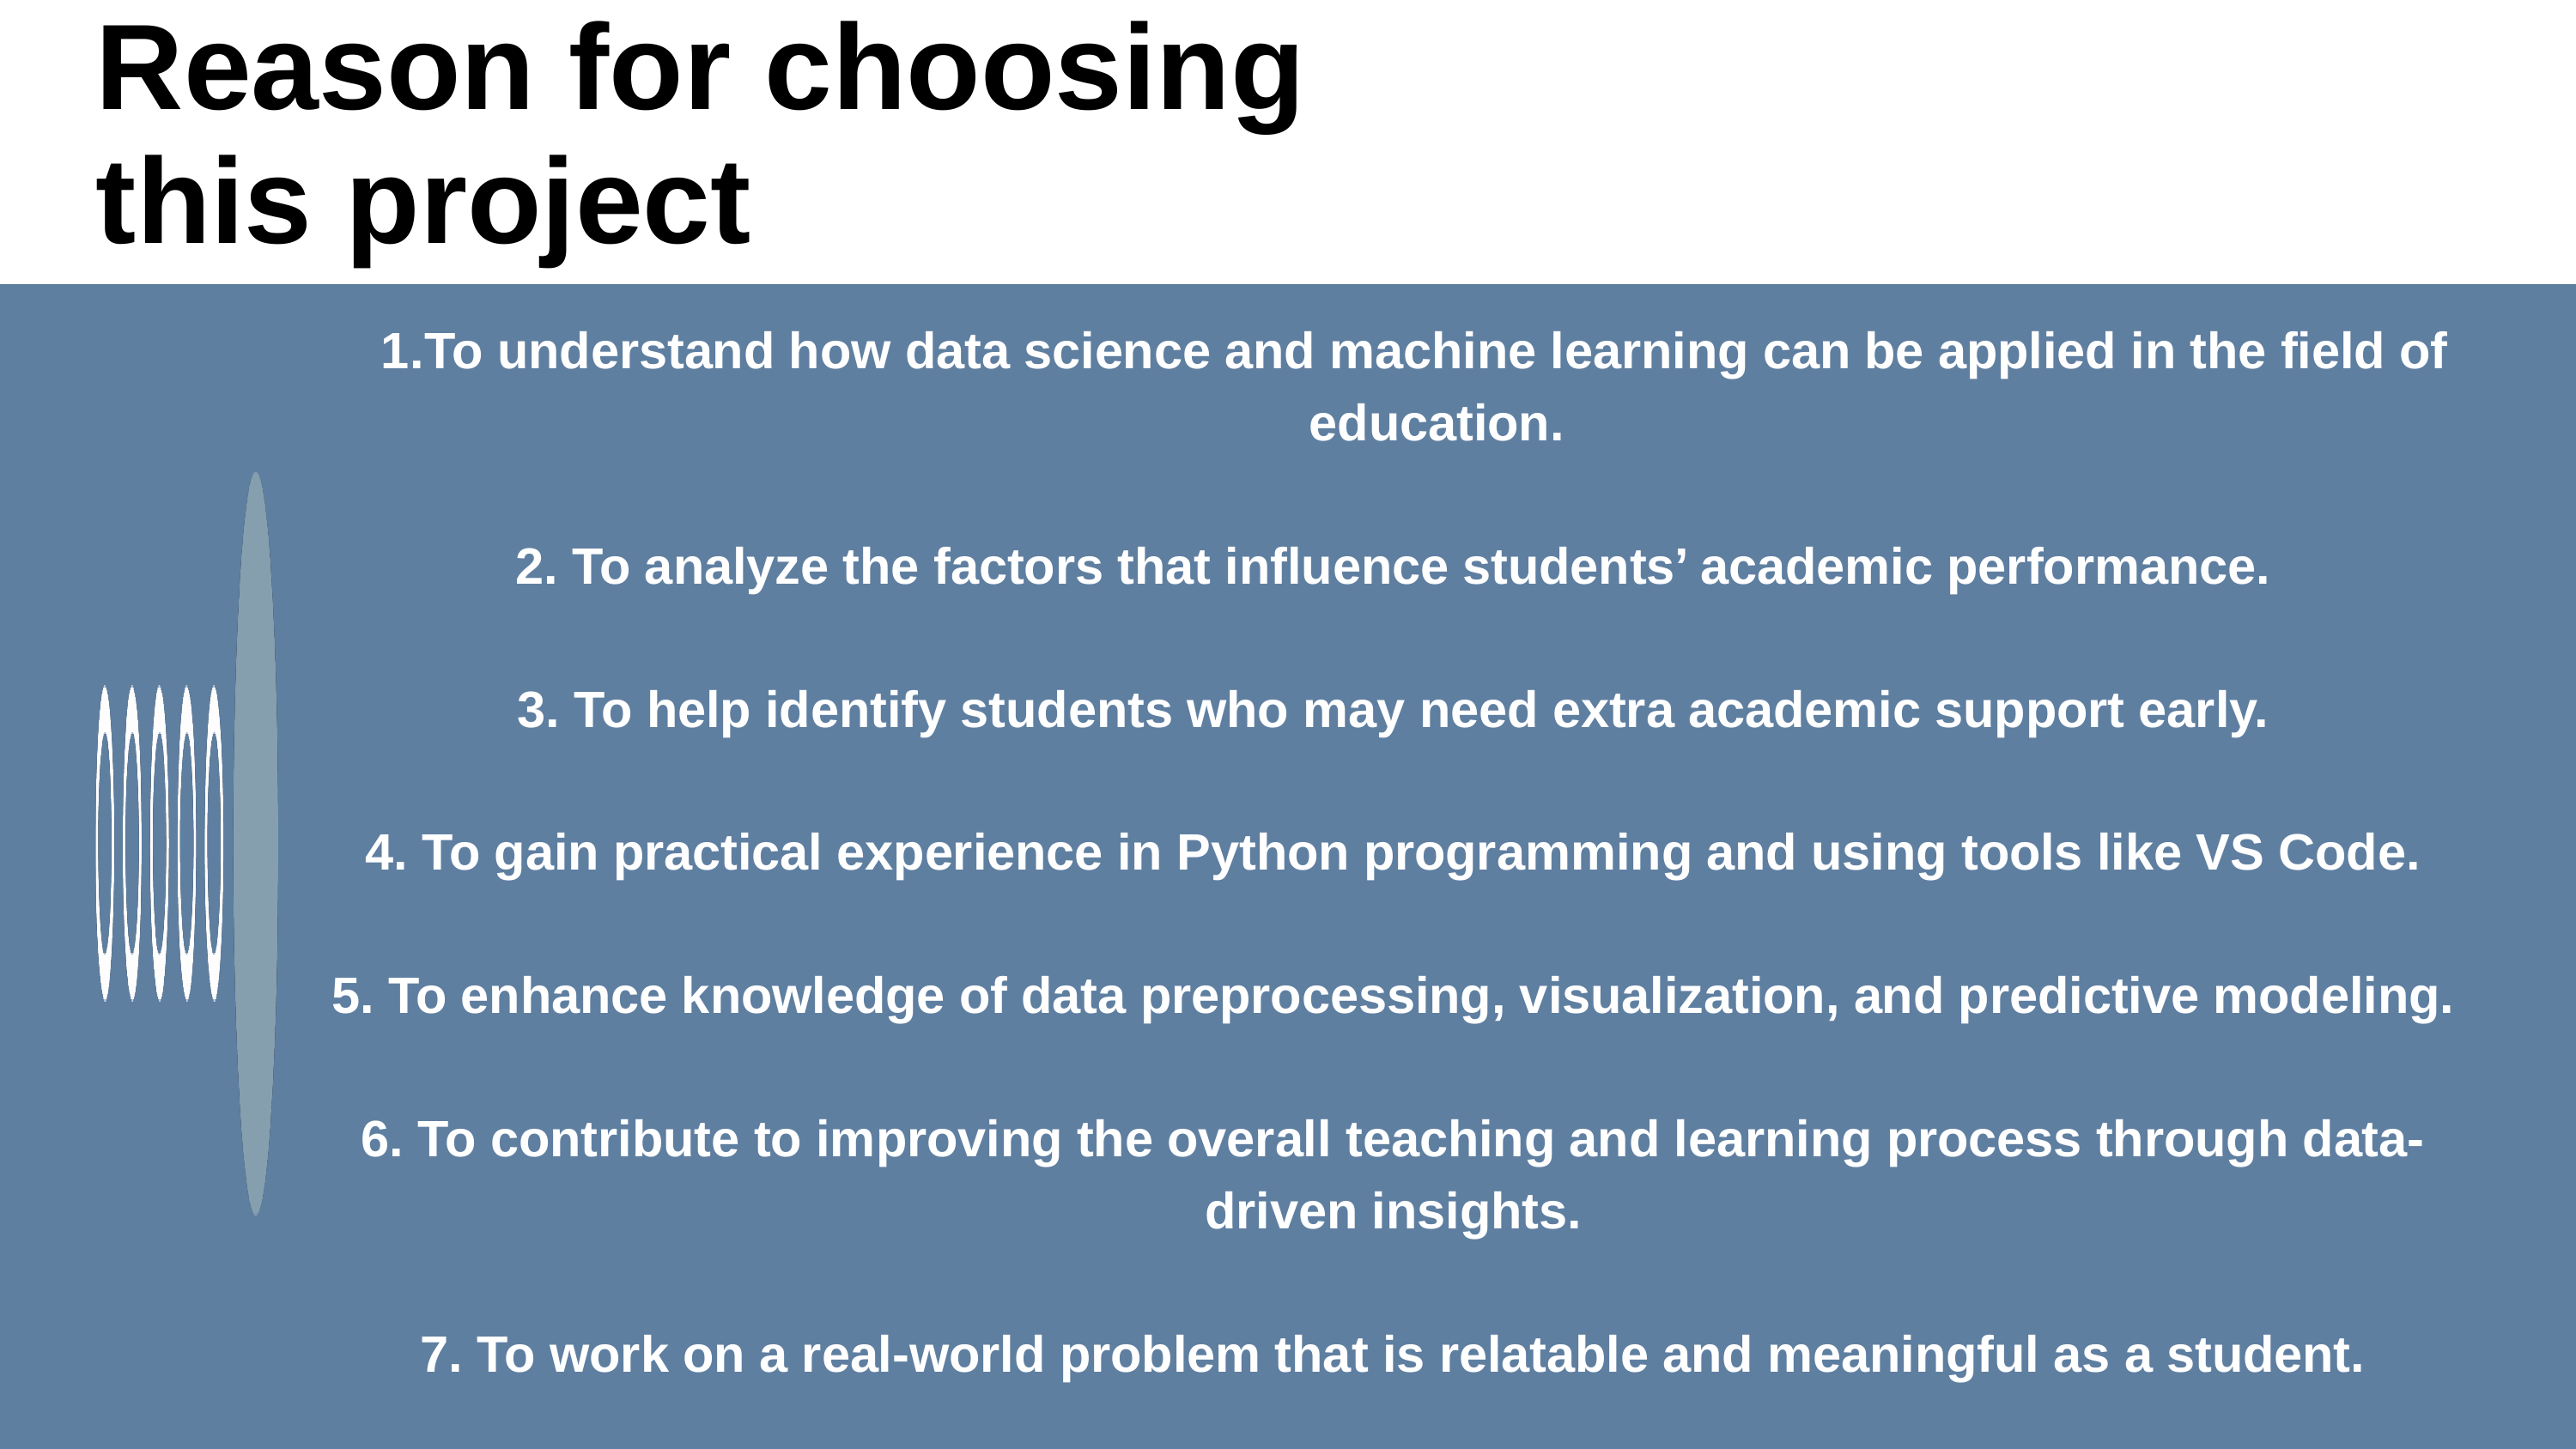

Reason for choosing this project
To understand how data science and machine learning can be applied in the field of education.

2. To analyze the factors that influence students’ academic performance.

3. To help identify students who may need extra academic support early.

4. To gain practical experience in Python programming and using tools like VS Code.

5. To enhance knowledge of data preprocessing, visualization, and predictive modeling.

6. To contribute to improving the overall teaching and learning process through data-driven insights.

7. To work on a real-world problem that is relatable and meaningful as a student.